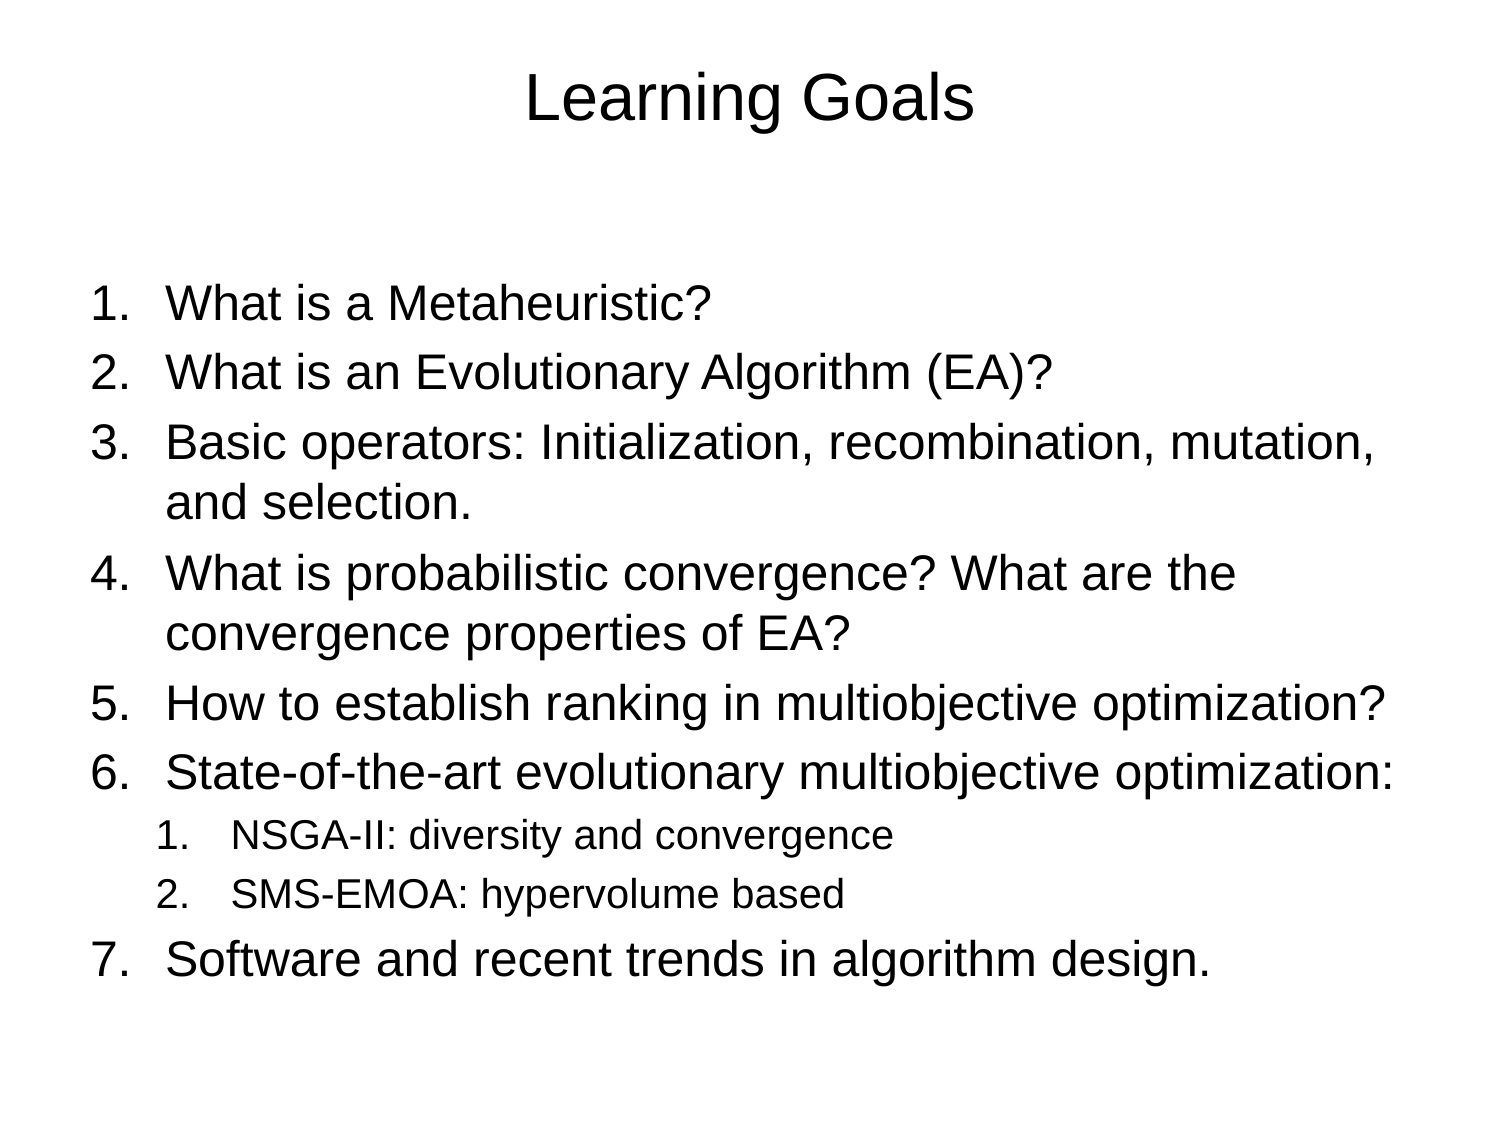

# Learning Goals
What is a Metaheuristic?
What is an Evolutionary Algorithm (EA)?
Basic operators: Initialization, recombination, mutation,
and selection.
What is probabilistic convergence? What are the convergence properties of EA?
How to establish ranking in multiobjective optimization?
State-of-the-art evolutionary multiobjective optimization:
NSGA-II: diversity and convergence
SMS-EMOA: hypervolume based
Software and recent trends in algorithm design.